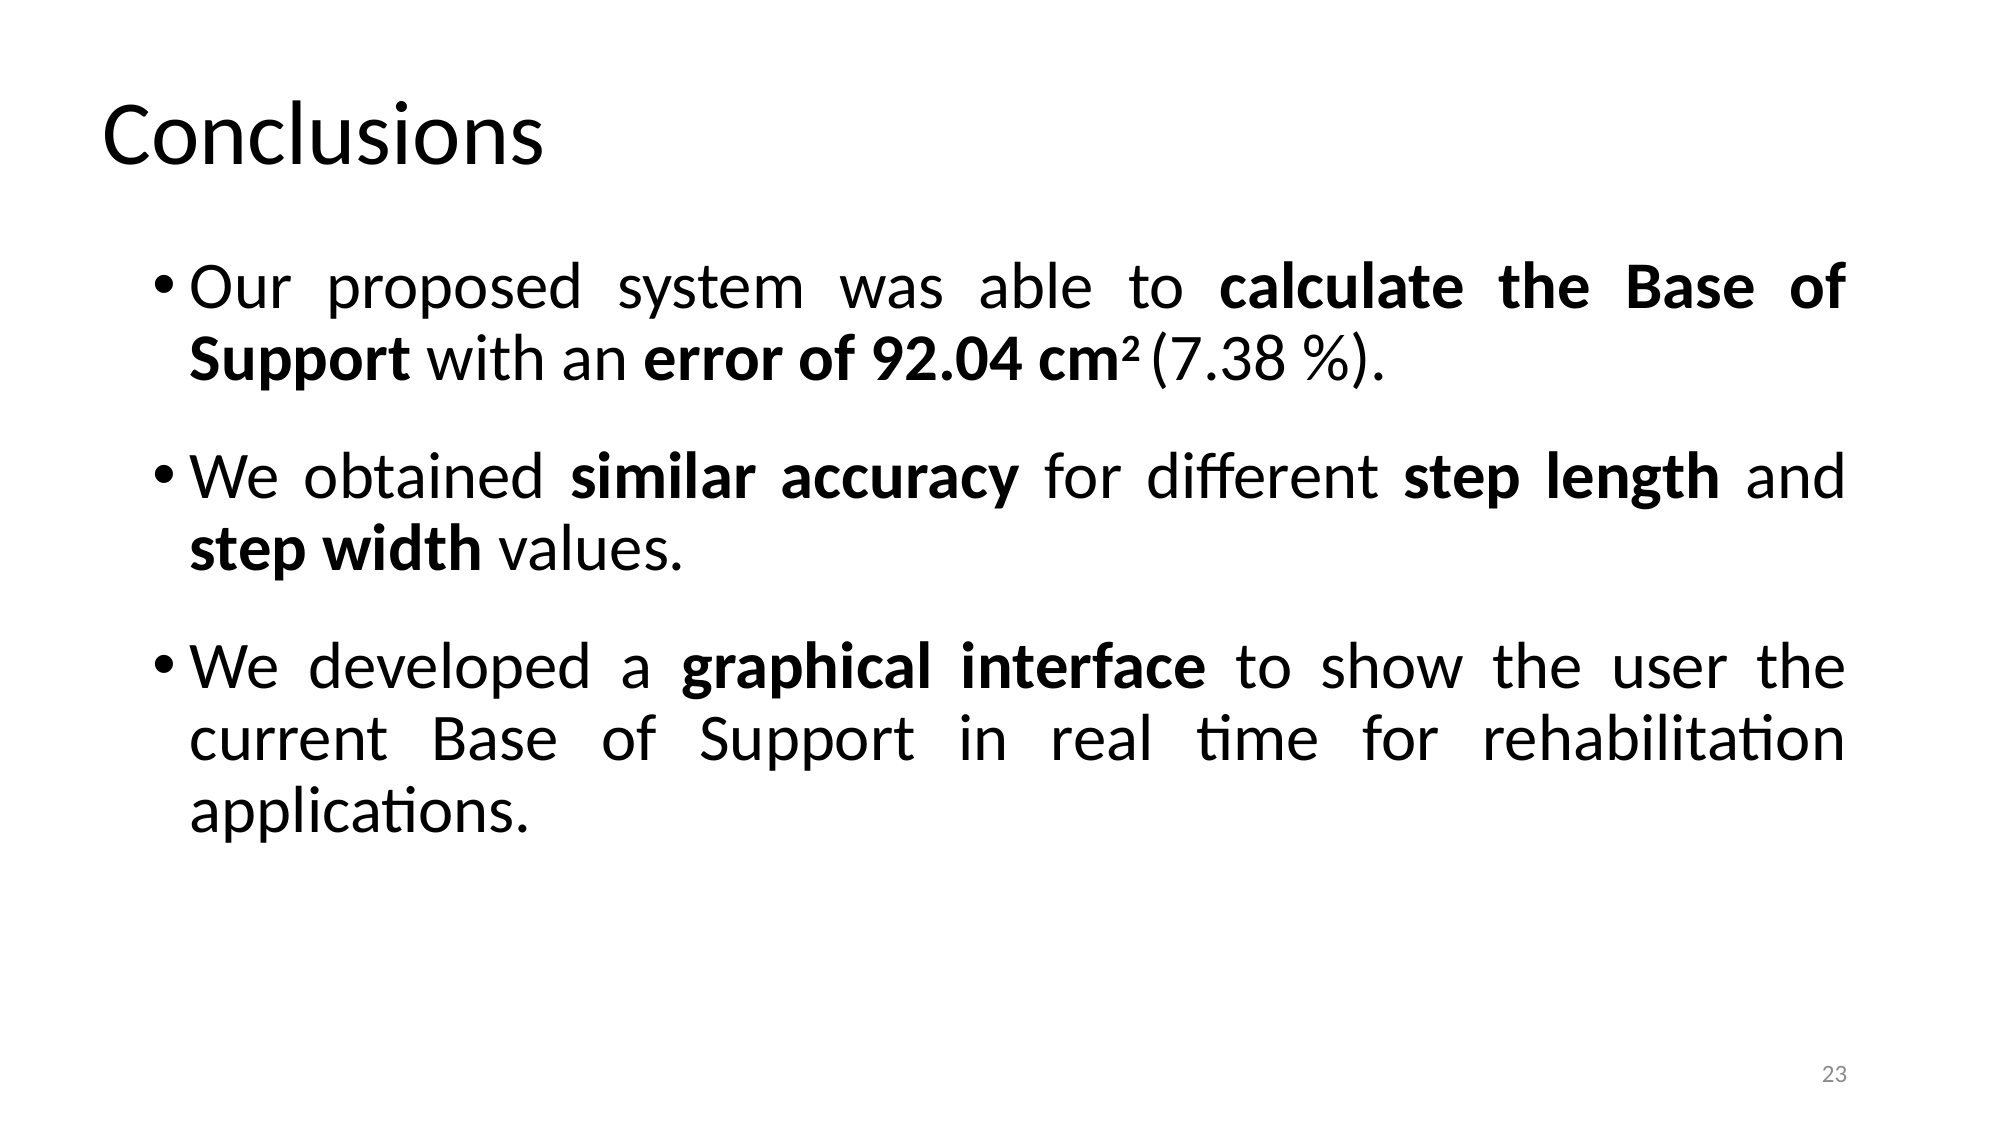

# Conclusions
Our proposed system was able to calculate the Base of Support with an error of 92.04 cm2 (7.38 %).
We obtained similar accuracy for different step length and step width values.
We developed a graphical interface to show the user the current Base of Support in real time for rehabilitation applications.

23